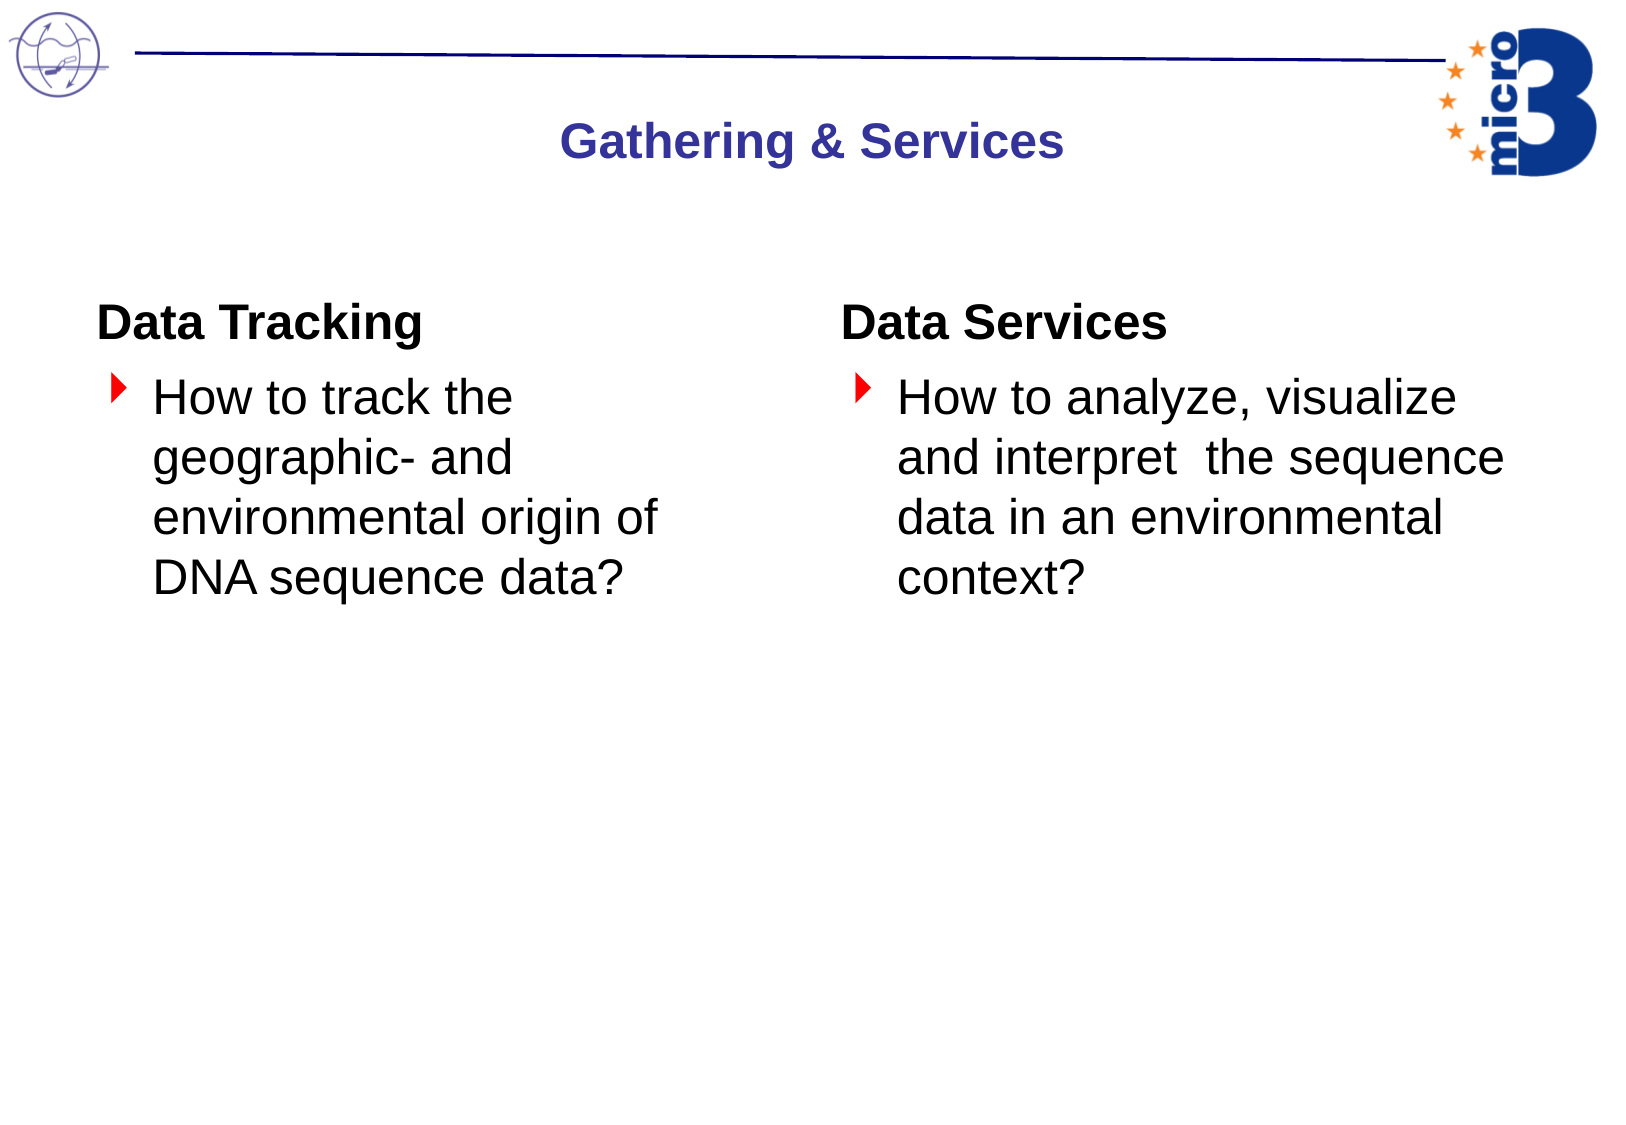

# Gathering & Services
Data Tracking
Data Services
How to track the geographic- and environmental origin of
DNA sequence data?
How to analyze, visualize and interpret  the sequence data in an environmental context?